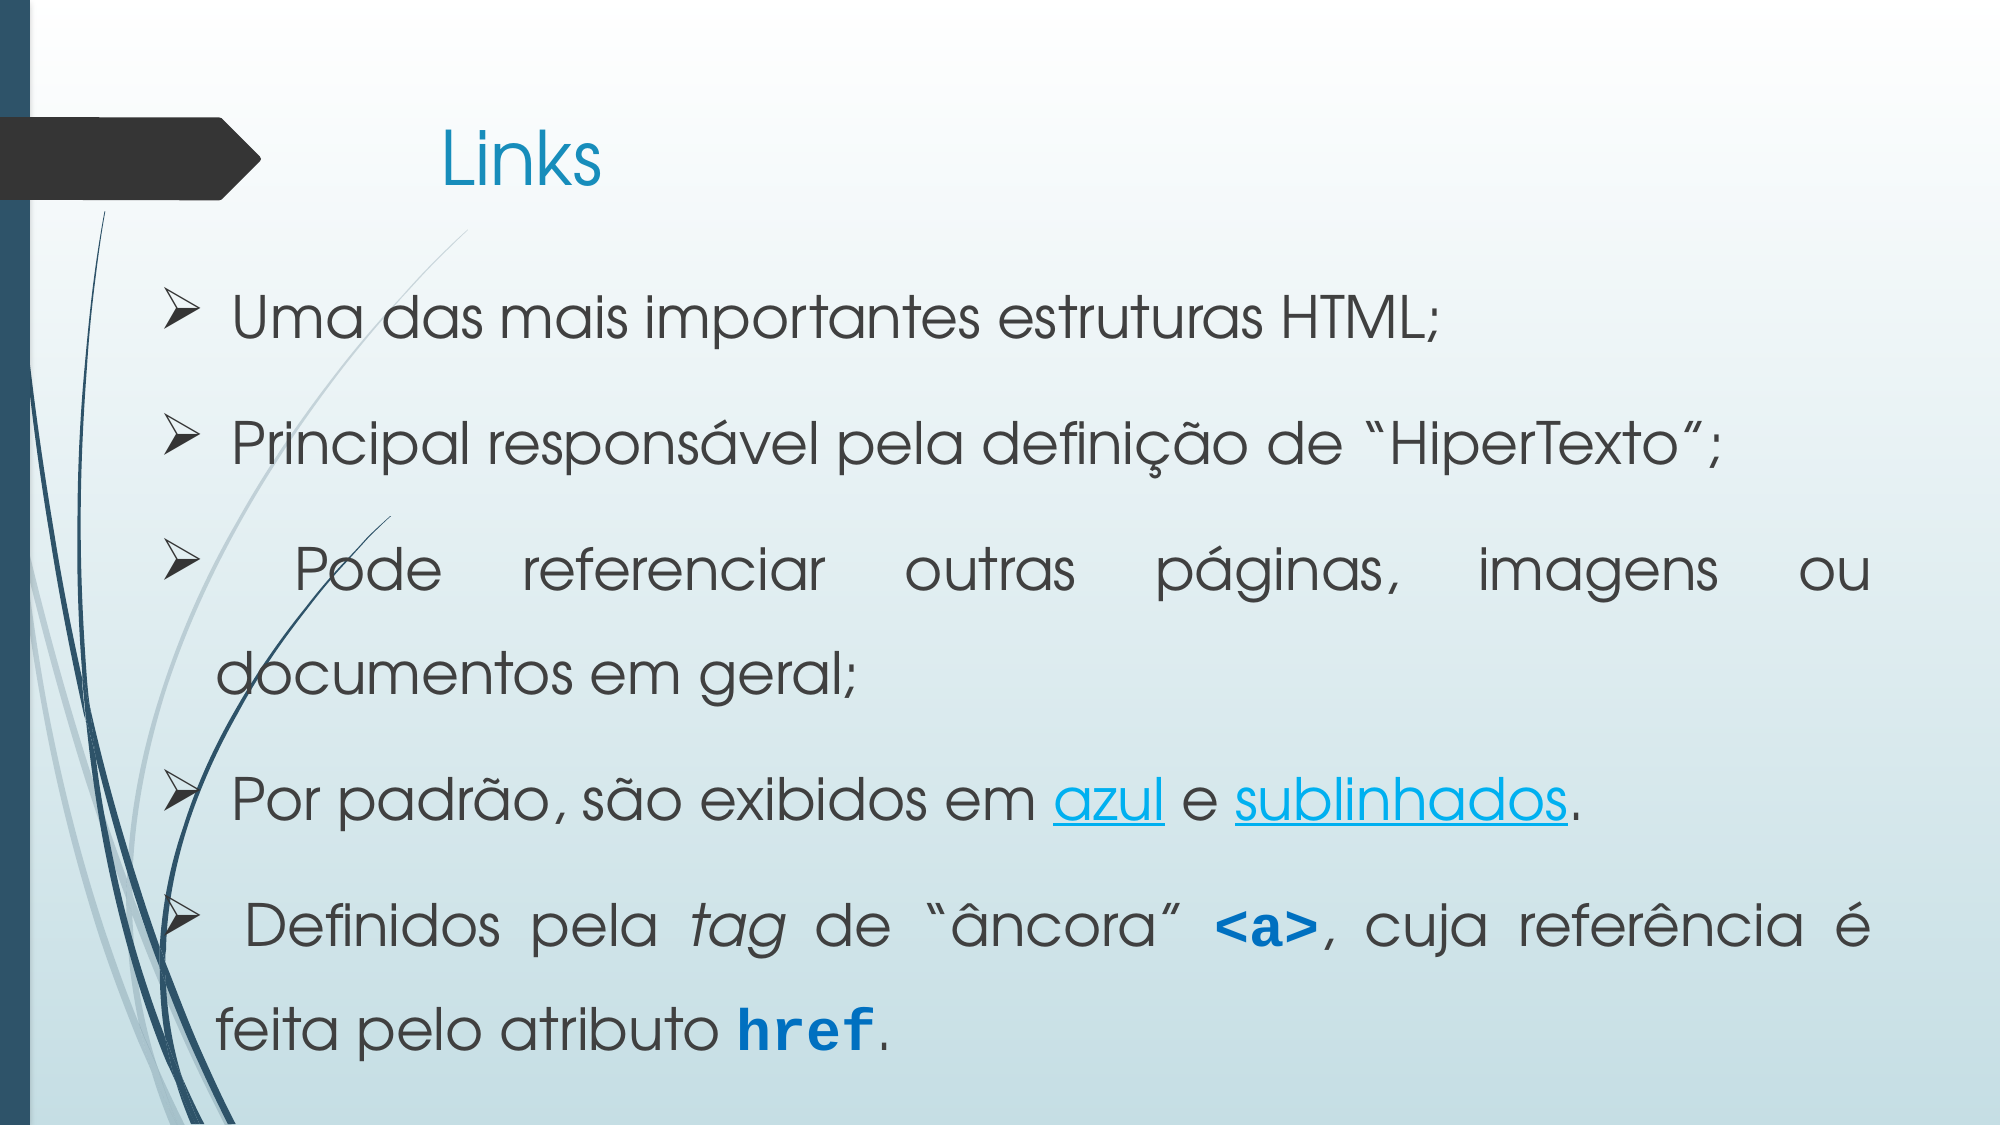

# Links
 Uma das mais importantes estruturas HTML;
 Principal responsável pela definição de “HiperTexto”;
 Pode referenciar outras páginas, imagens ou documentos em geral;
 Por padrão, são exibidos em azul e sublinhados.
 Definidos pela tag de “âncora” <a>, cuja referência é feita pelo atributo href.